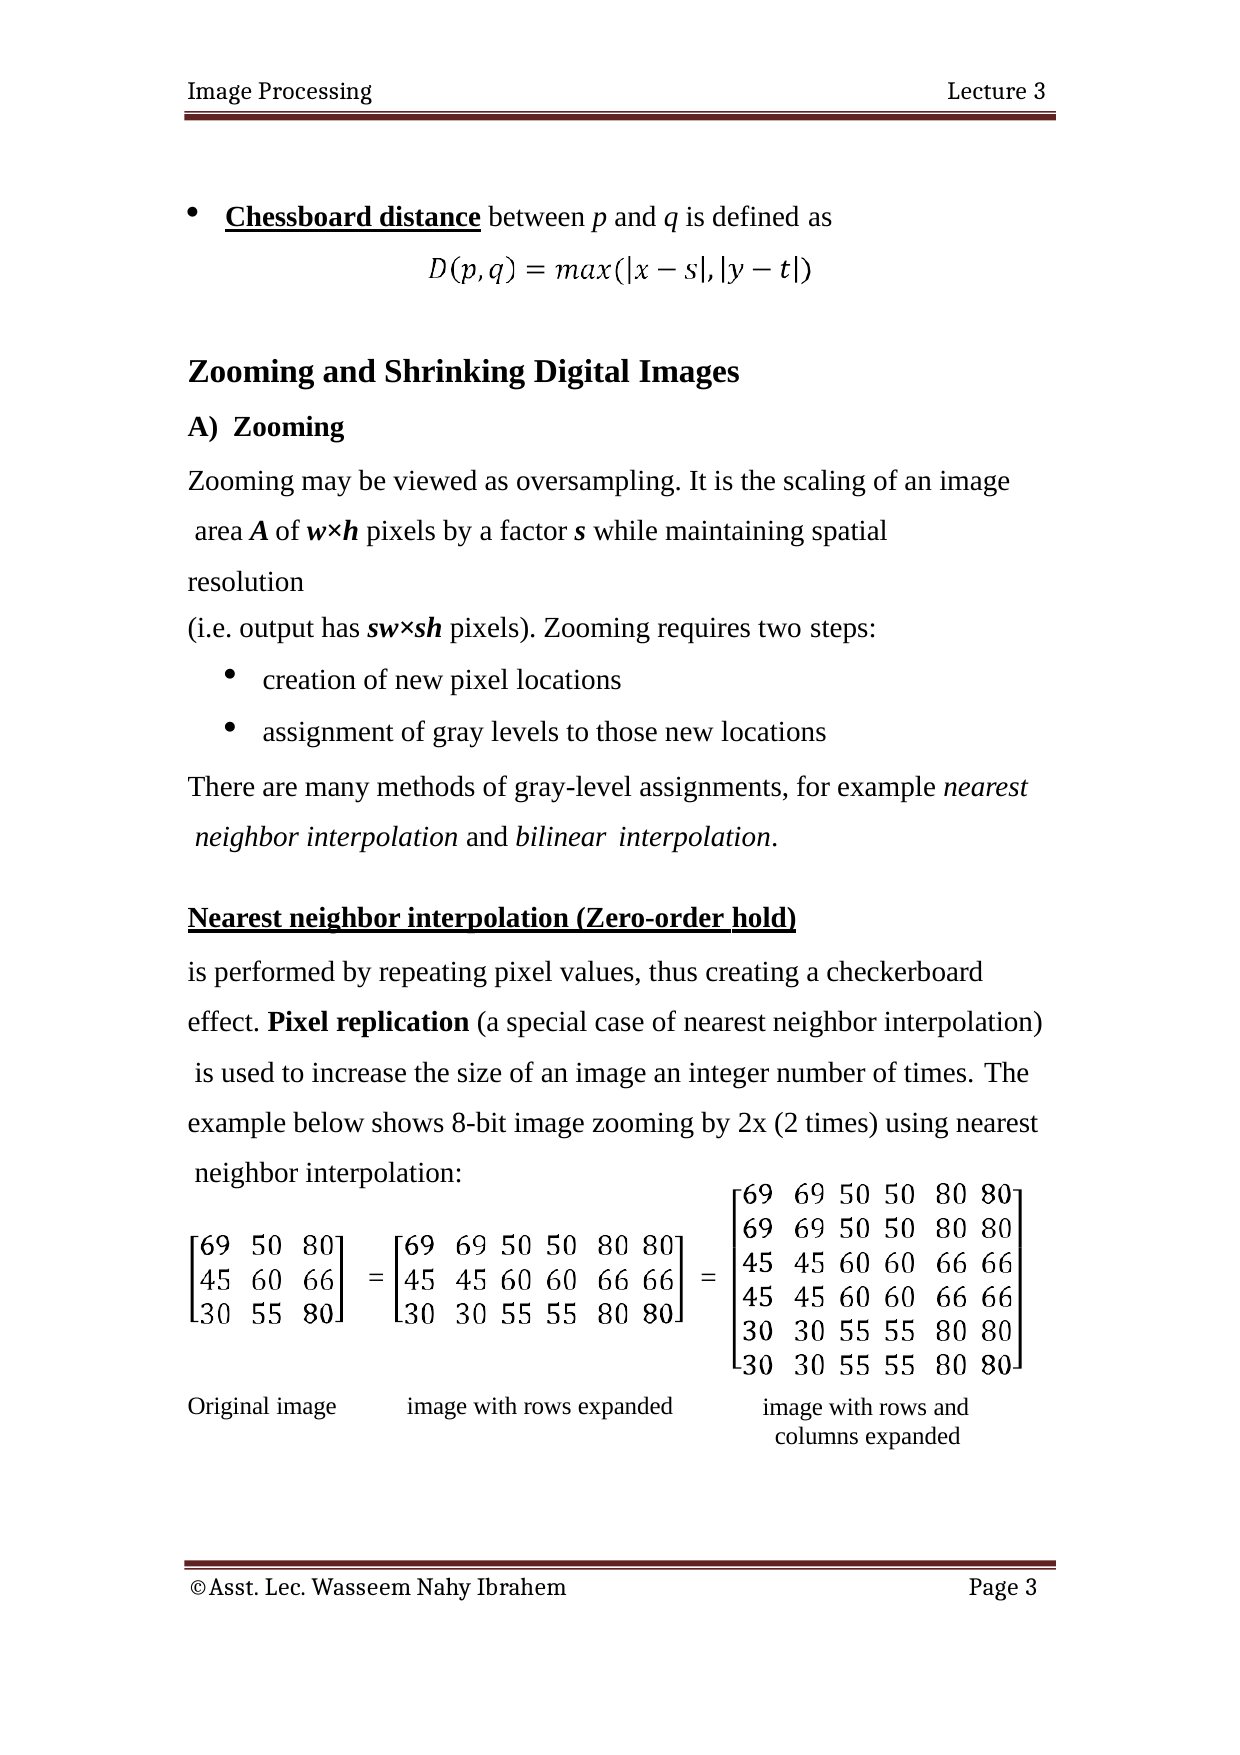

Image Processing
Lecture 3

Chessboard distance between p and q is defined as

Zooming and Shrinking Digital Images
Zooming
Zooming may be viewed as oversampling. It is the scaling of an image  area A of w×h pixels by a factor s while maintaining spatial resolution
(i.e. output has sw×sh pixels). Zooming requires two steps:
creation of new pixel locations
assignment of gray levels to those new locations
There are many methods of gray-level assignments, for example nearest  neighbor interpolation and bilinear interpolation.

Nearest neighbor interpolation (Zero-order hold)
is performed by repeating pixel values, thus creating a checkerboard  effect. Pixel replication (a special case of nearest neighbor interpolation)  is used to increase the size of an image an integer number of times. The
example below shows 8-bit image zooming by 2x (2 times) using nearest  neighbor interpolation:

=
=

Original image
image with rows expanded
image with rows and  columns expanded

©Asst. Lec. Wasseem Nahy Ibrahem
Page 3